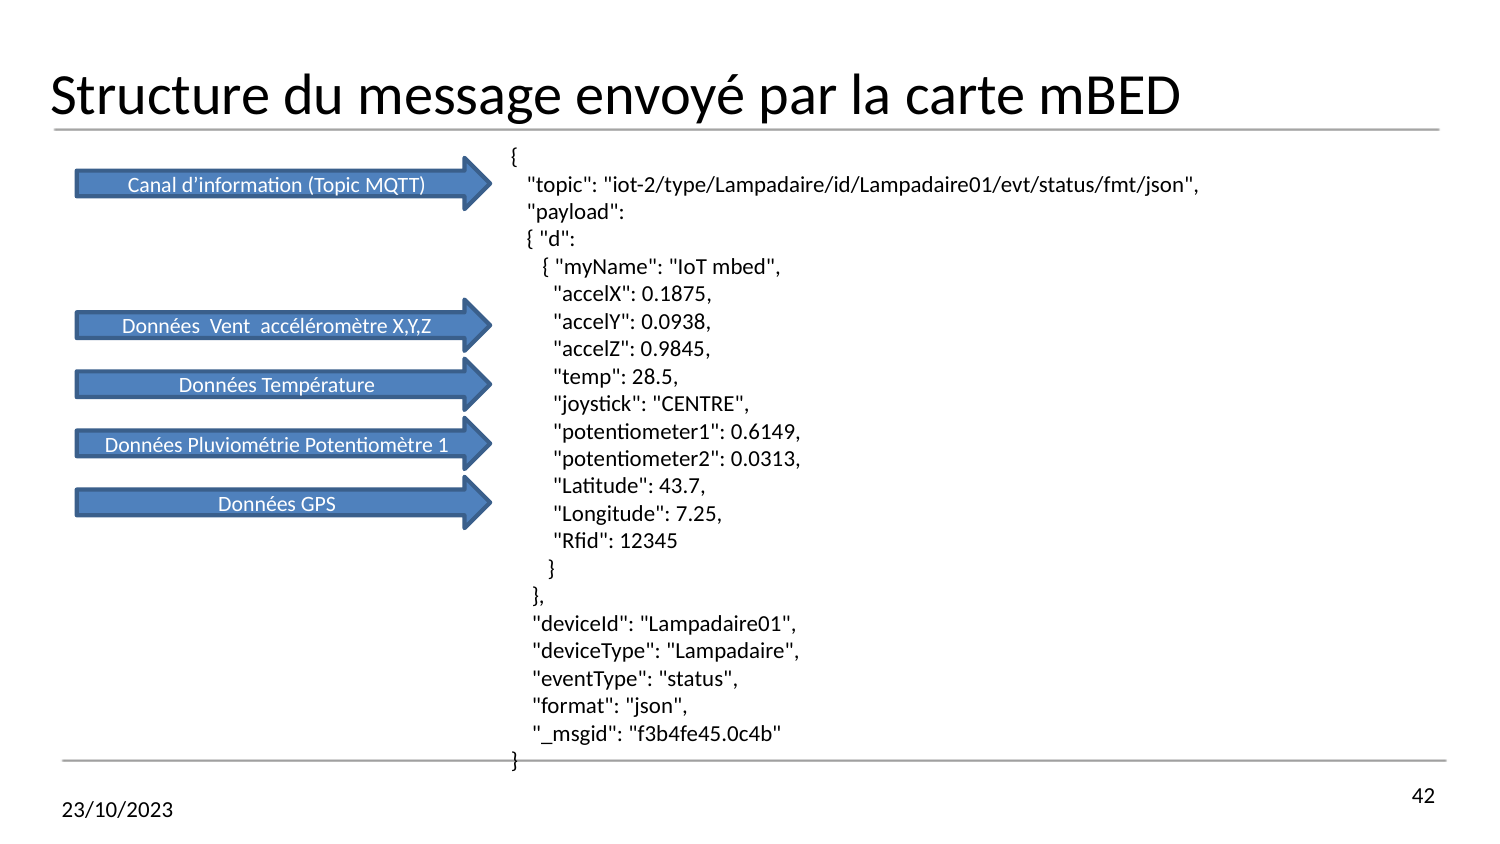

# Structure du message envoyé par la carte mBED
{
   "topic": "iot-2/type/Lampadaire/id/Lampadaire01/evt/status/fmt/json",
   "payload":
   { "d":
      { "myName": "IoT mbed",
        "accelX": 0.1875,
        "accelY": 0.0938,
        "accelZ": 0.9845,
        "temp": 28.5,
        "joystick": "CENTRE",
        "potentiometer1": 0.6149,
        "potentiometer2": 0.0313,
        "Latitude": 43.7,
        "Longitude": 7.25,
        "Rfid": 12345
       }
    },
    "deviceId": "Lampadaire01",
    "deviceType": "Lampadaire",
    "eventType": "status",
    "format": "json",
    "_msgid": "f3b4fe45.0c4b"
}
Canal d’information (Topic MQTT)
Données  Vent  accéléromètre X,Y,Z
Données Température
Données Pluviométrie Potentiomètre 1
Données GPS